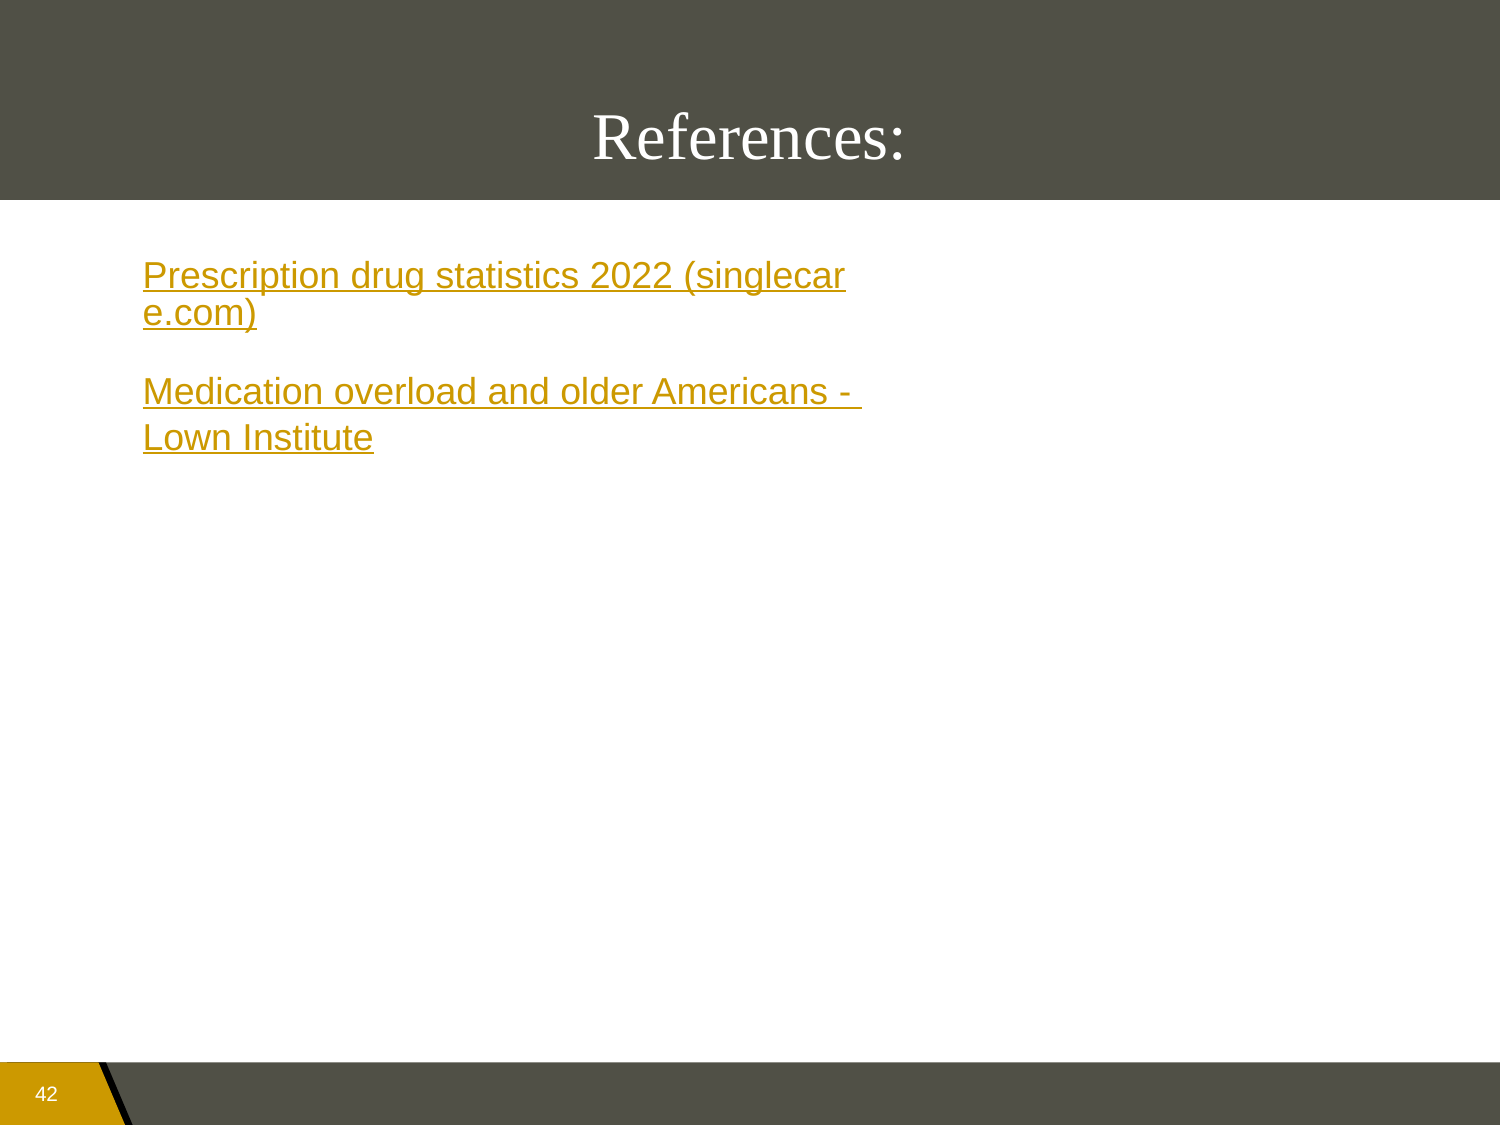

# References:
Prescription drug statistics 2022 (singlecare.com)
Medication overload and older Americans - Lown Institute